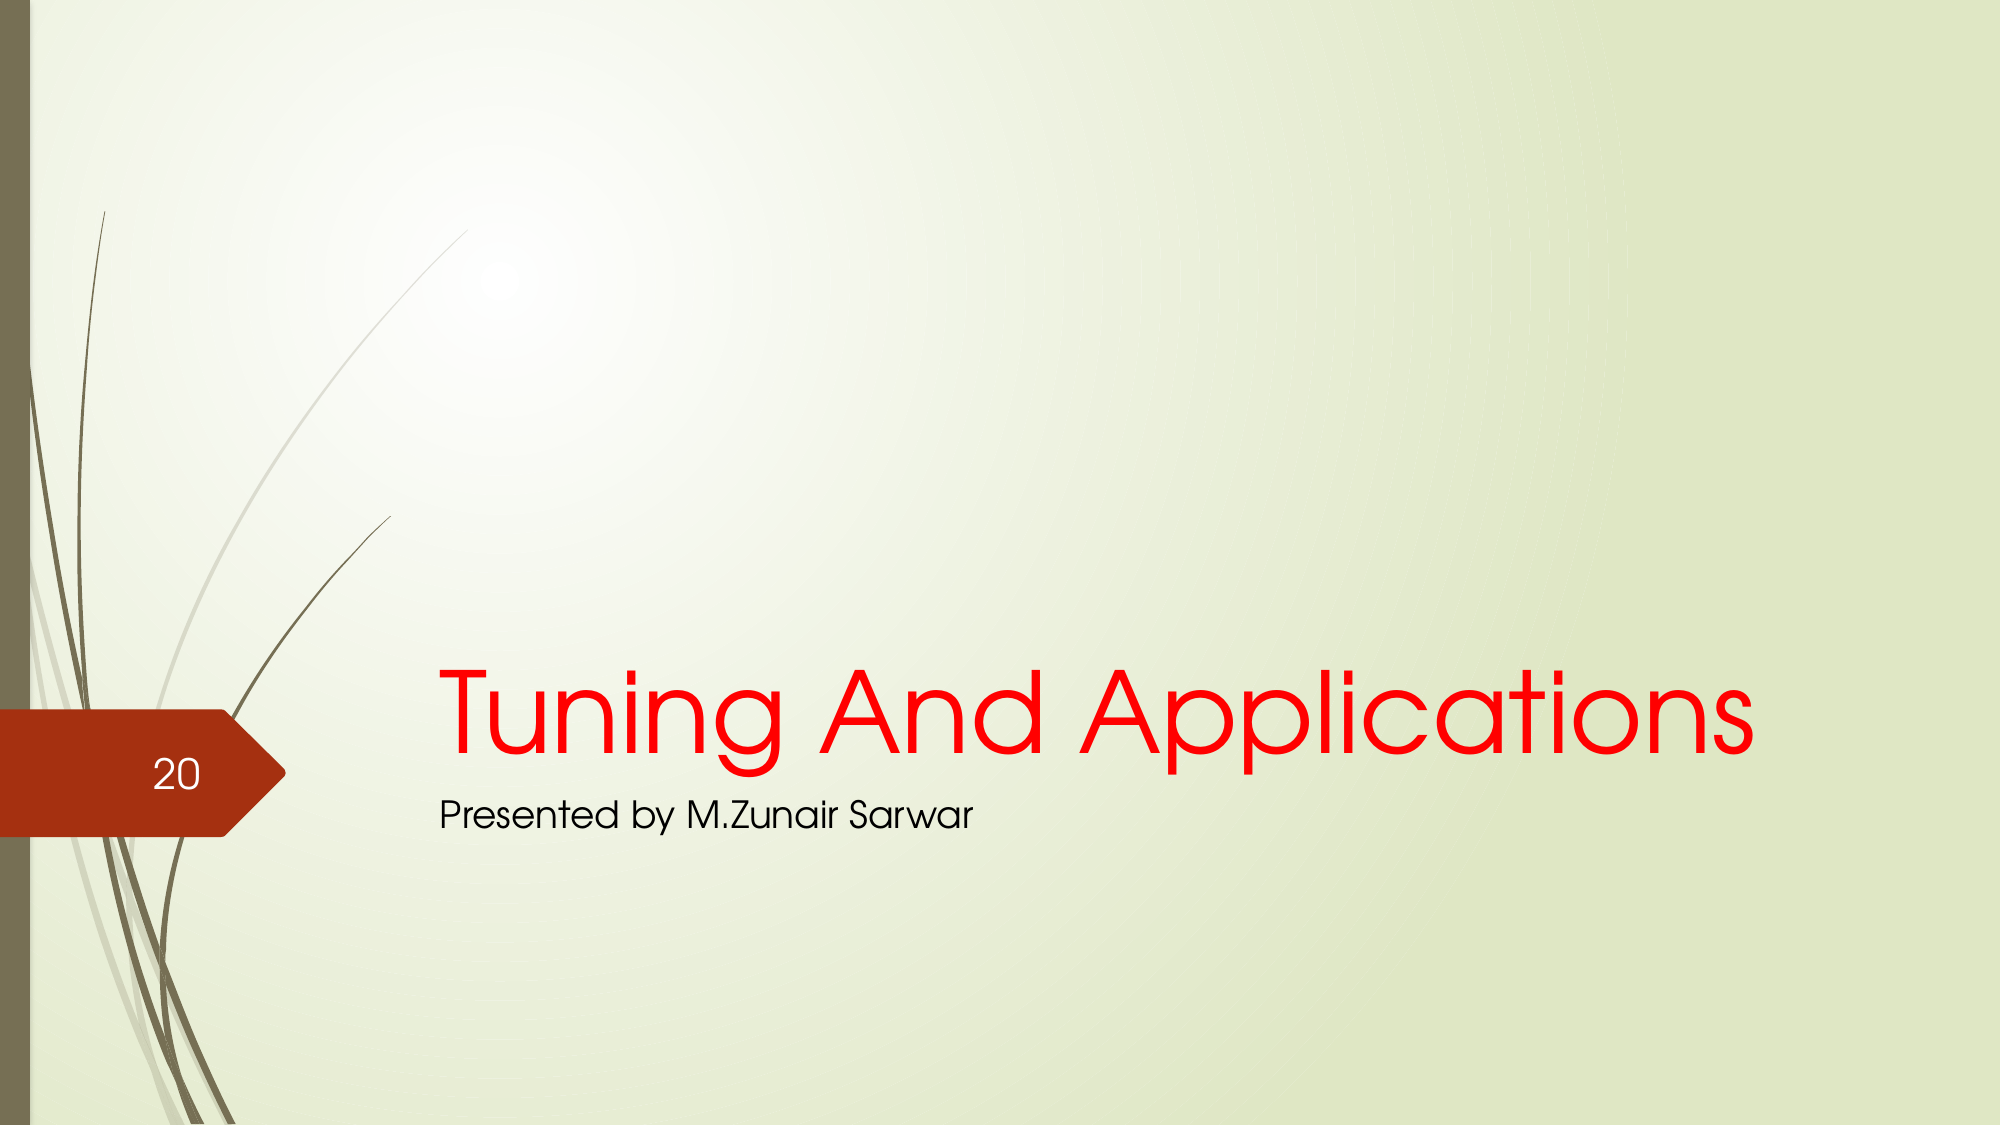

# Tuning And Applications
20
Presented by M.Zunair Sarwar